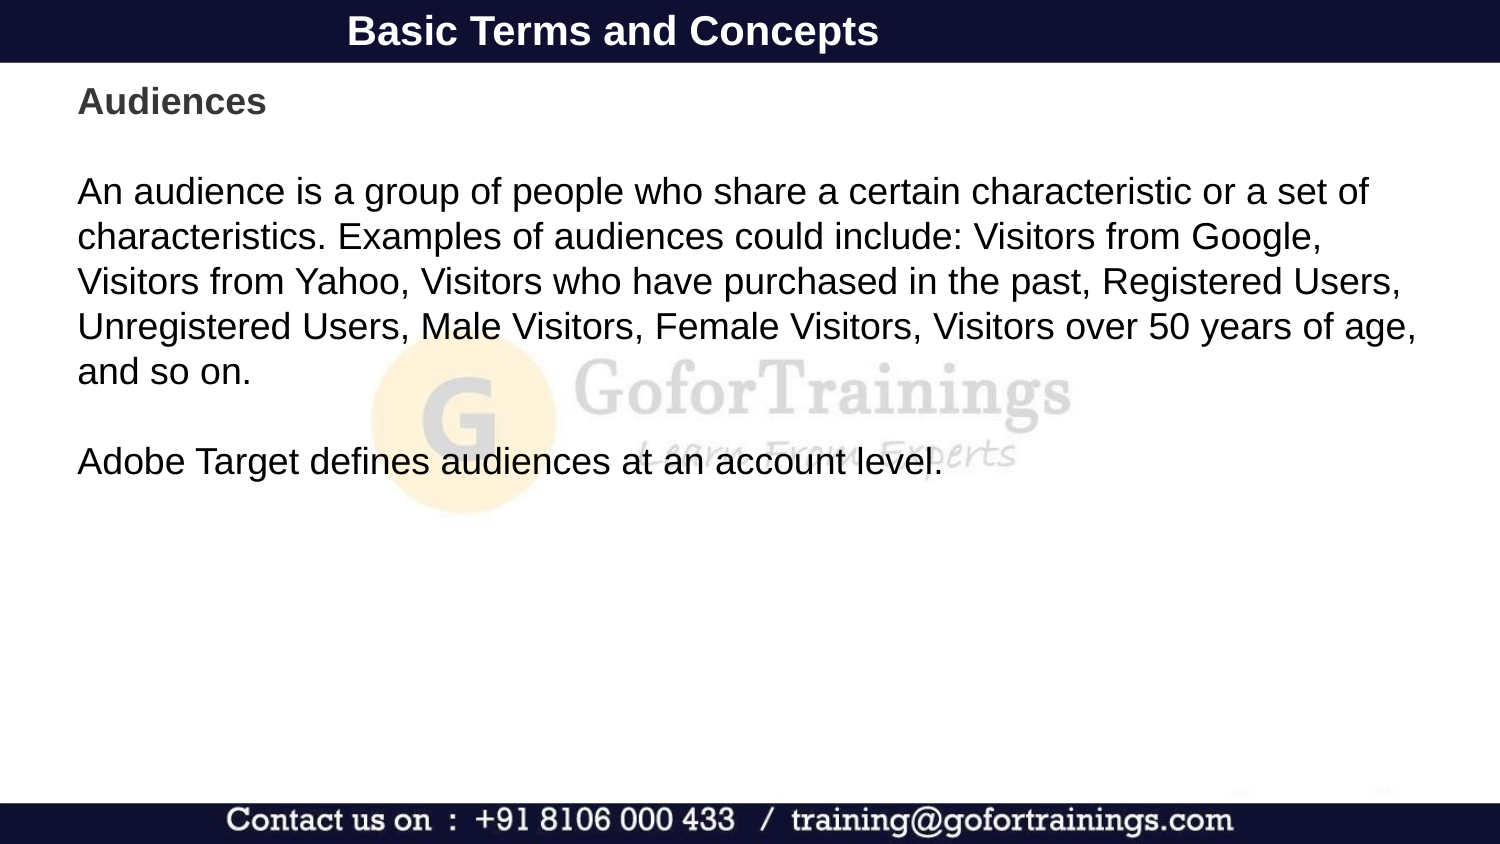

Basic Terms and Concepts
Audiences

An audience is a group of people who share a certain characteristic or a set of characteristics. Examples of audiences could include: Visitors from Google, Visitors from Yahoo, Visitors who have purchased in the past, Registered Users, Unregistered Users, Male Visitors, Female Visitors, Visitors over 50 years of age, and so on.

Adobe Target defines audiences at an account level.